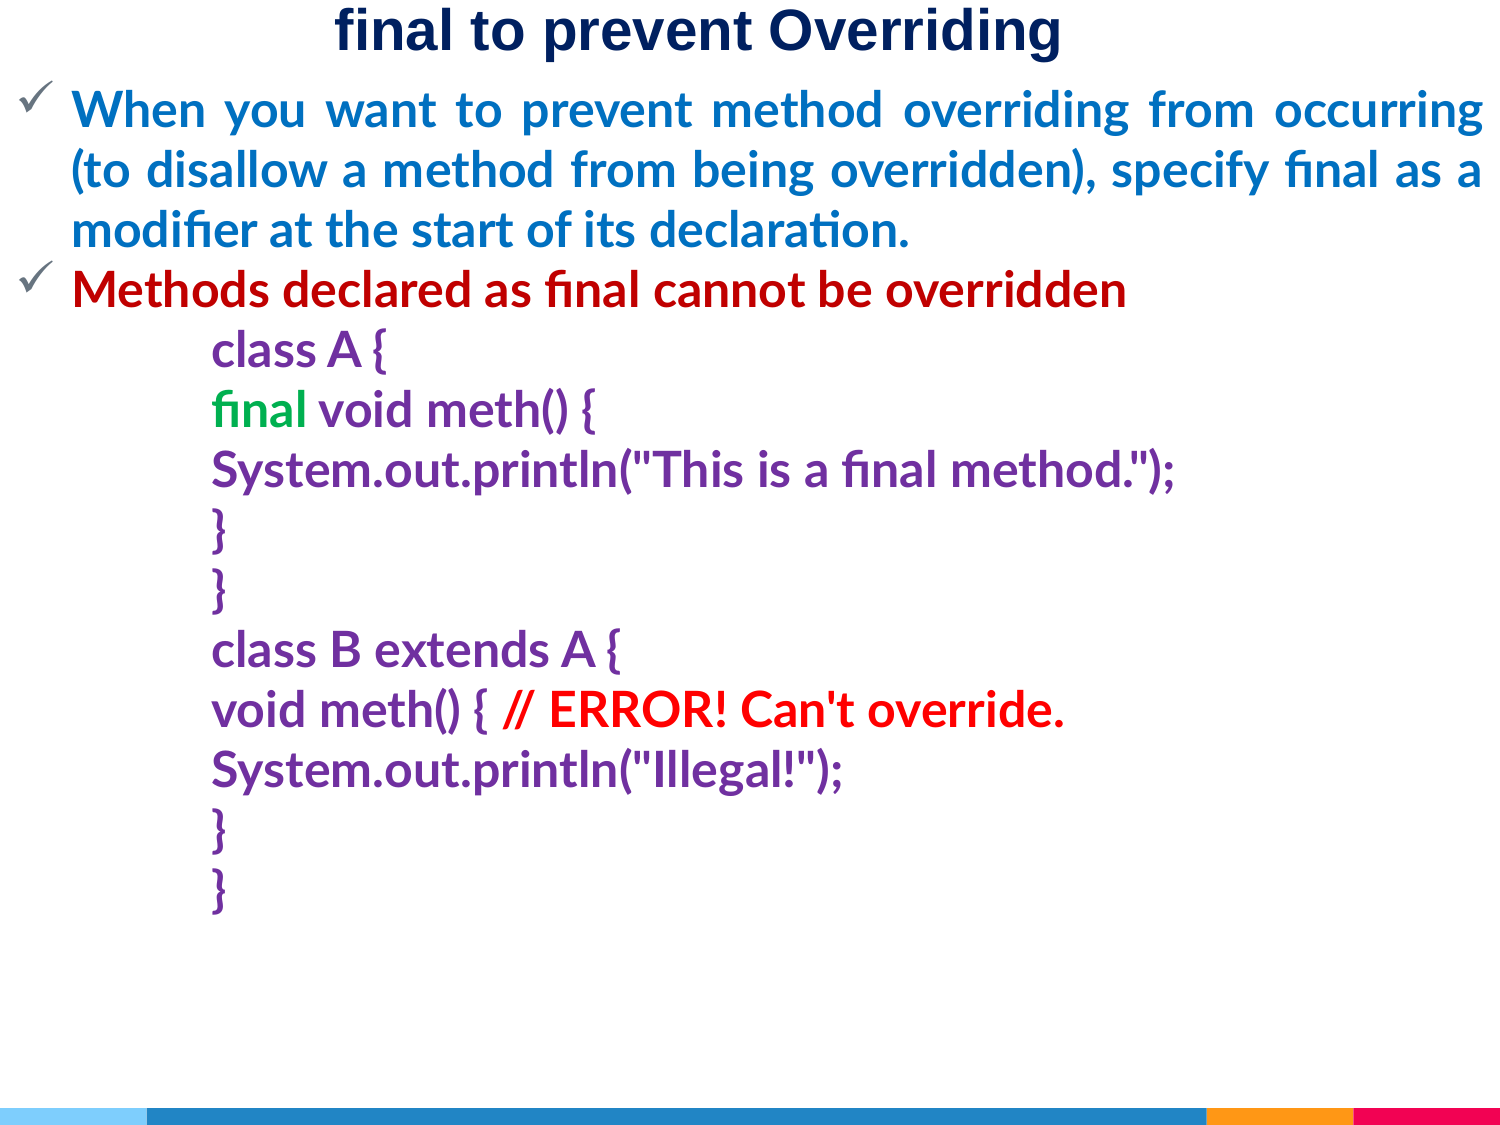

# final to prevent Overriding
When you want to prevent method overriding from occurring (to disallow a method from being overridden), specify final as a modifier at the start of its declaration.
Methods declared as final cannot be overridden
class A {
final void meth() {
System.out.println("This is a final method.");
}
}
class B extends A {
void meth() { // ERROR! Can't override.
System.out.println("Illegal!");
}
}